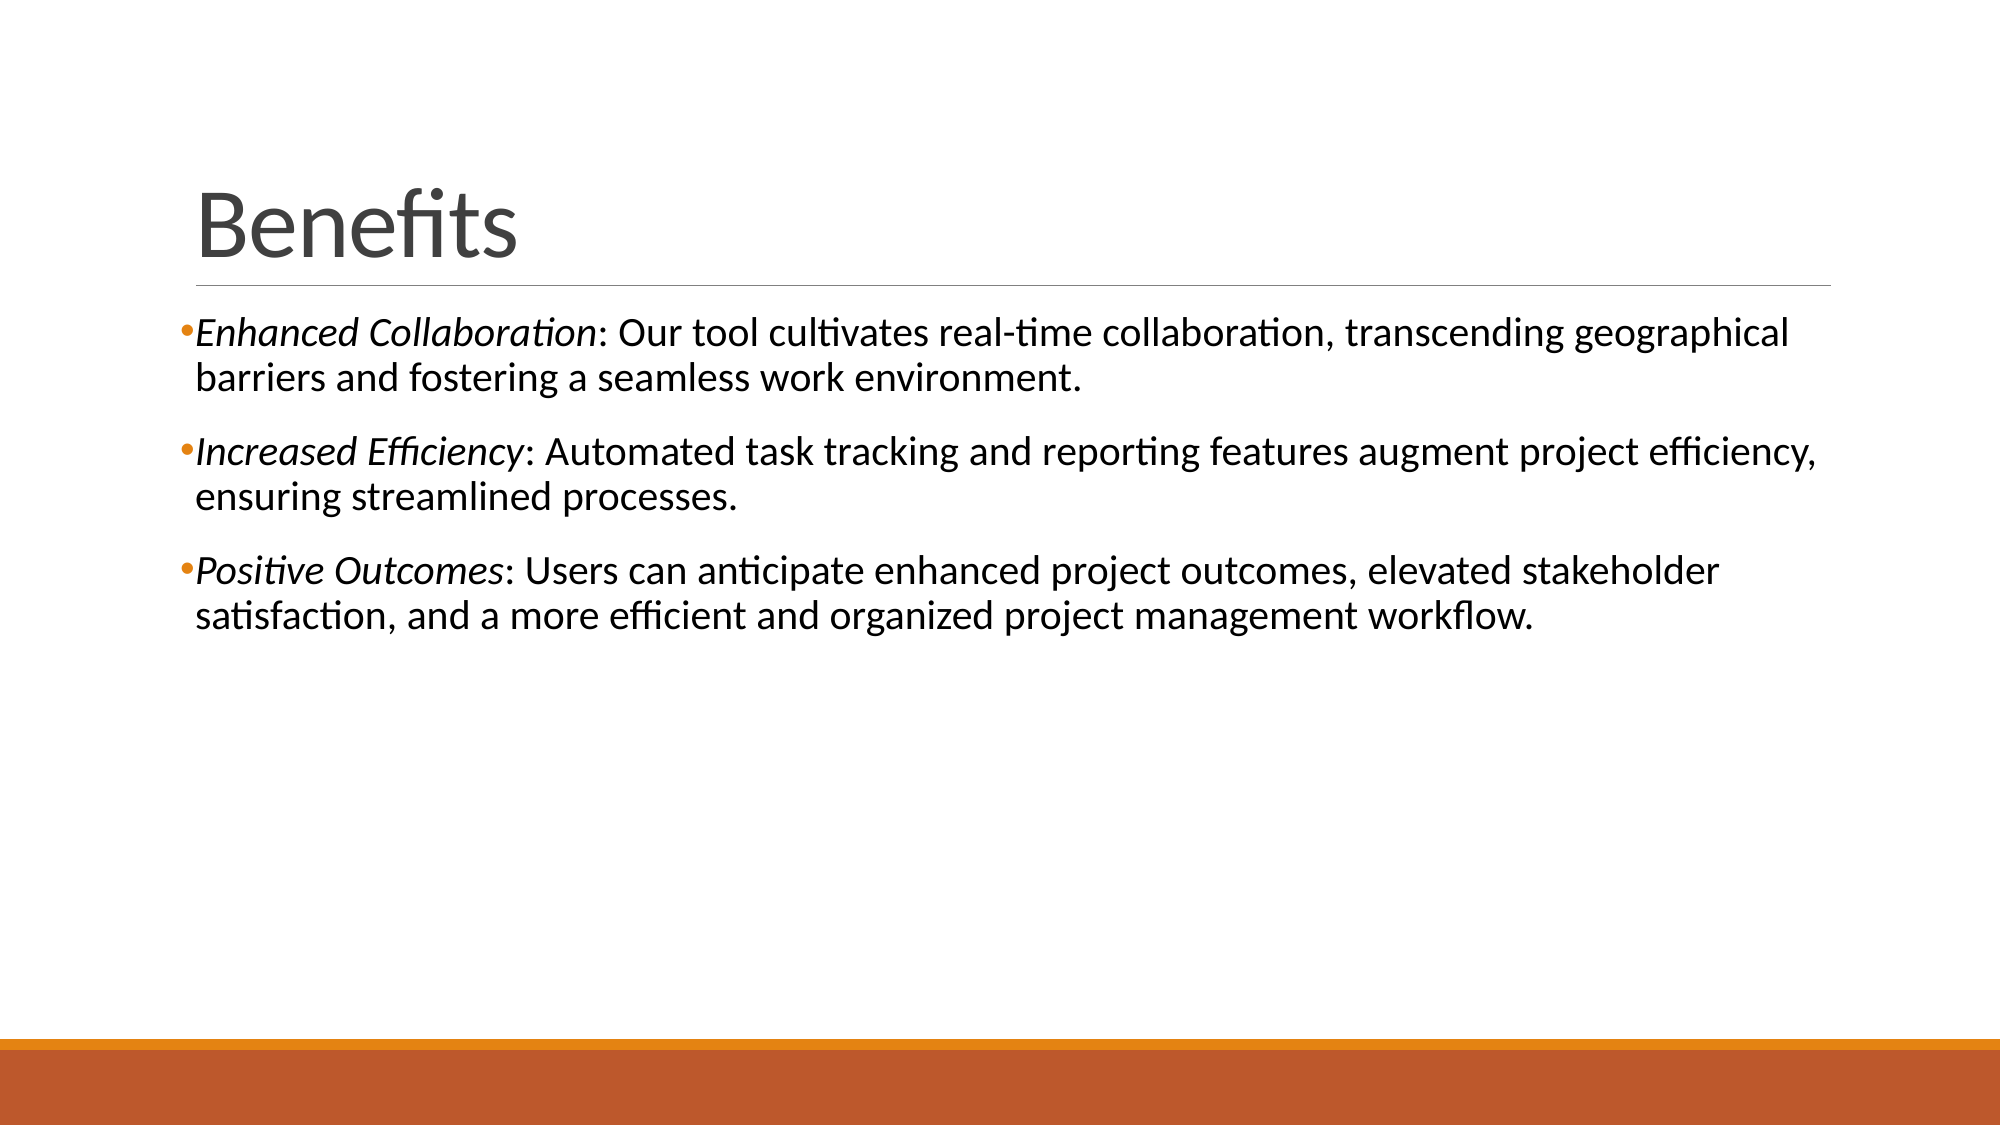

# Benefits
Enhanced Collaboration: Our tool cultivates real-time collaboration, transcending geographical barriers and fostering a seamless work environment.
Increased Efficiency: Automated task tracking and reporting features augment project efficiency, ensuring streamlined processes.
Positive Outcomes: Users can anticipate enhanced project outcomes, elevated stakeholder satisfaction, and a more efficient and organized project management workflow.